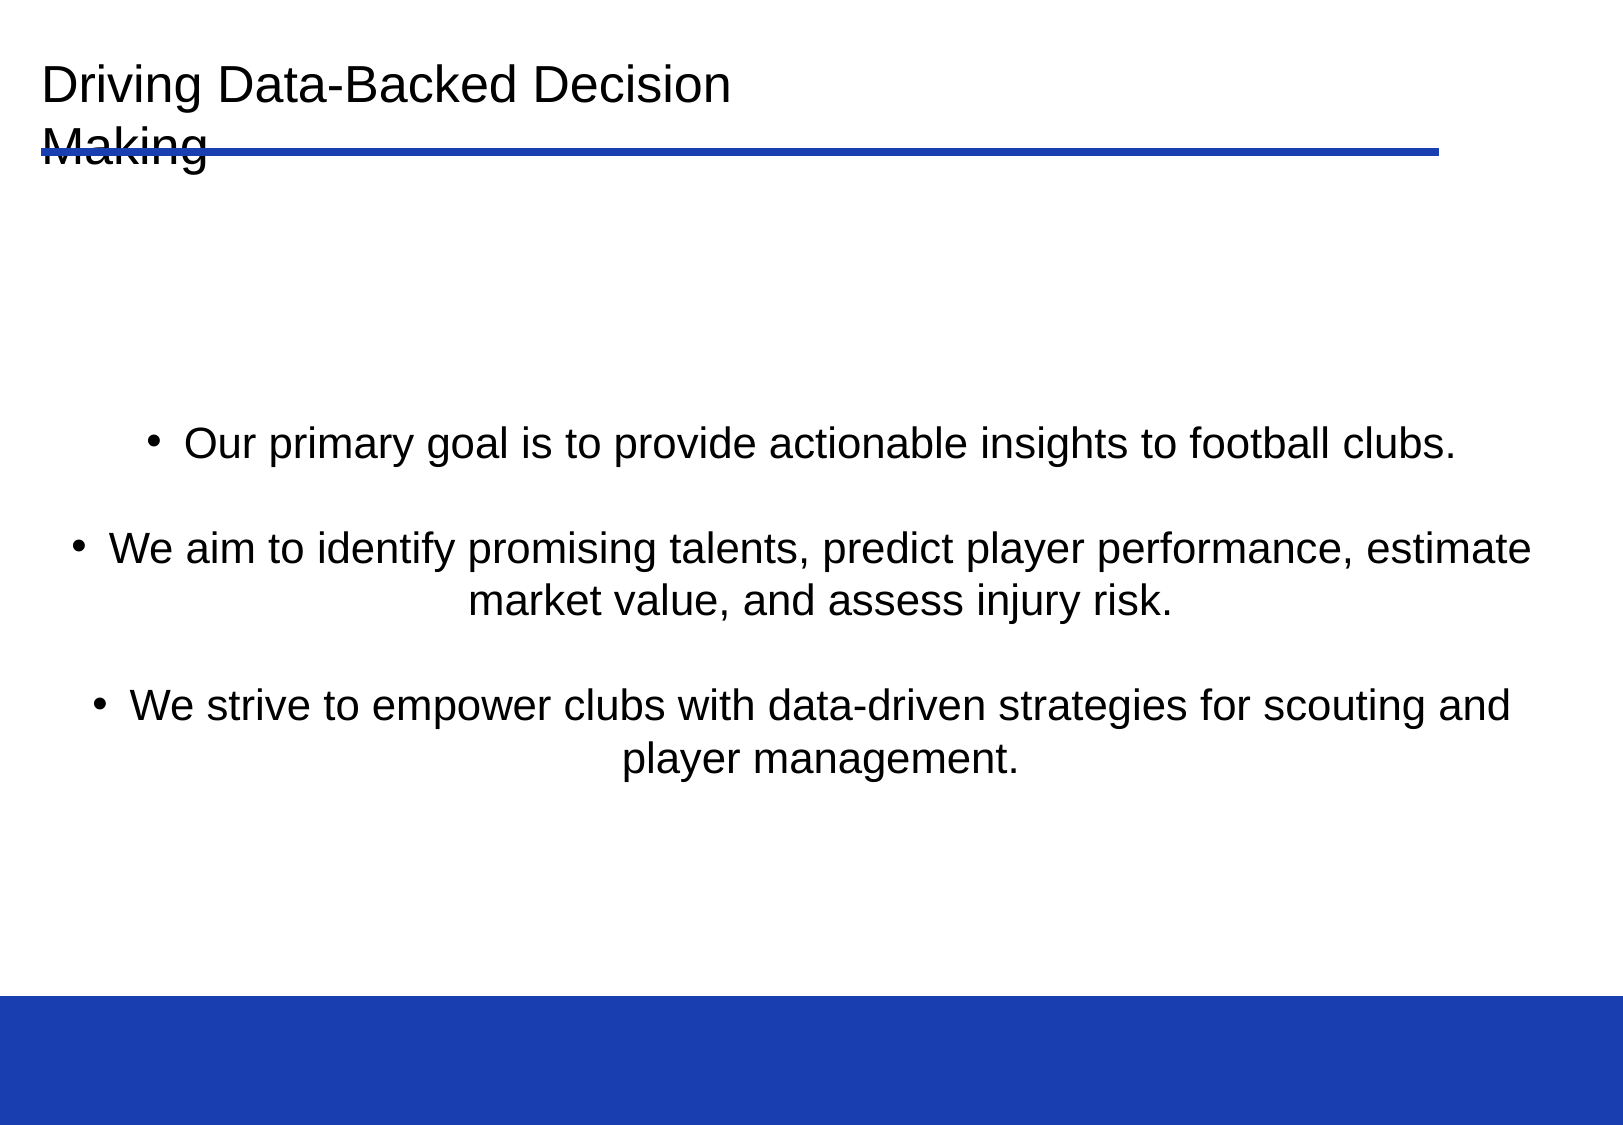

Driving Data-Backed Decision Making

Our primary goal is to provide actionable insights to football clubs.

We aim to identify promising talents, predict player performance, estimate market value, and assess injury risk.

We strive to empower clubs with data-driven strategies for scouting and player management.